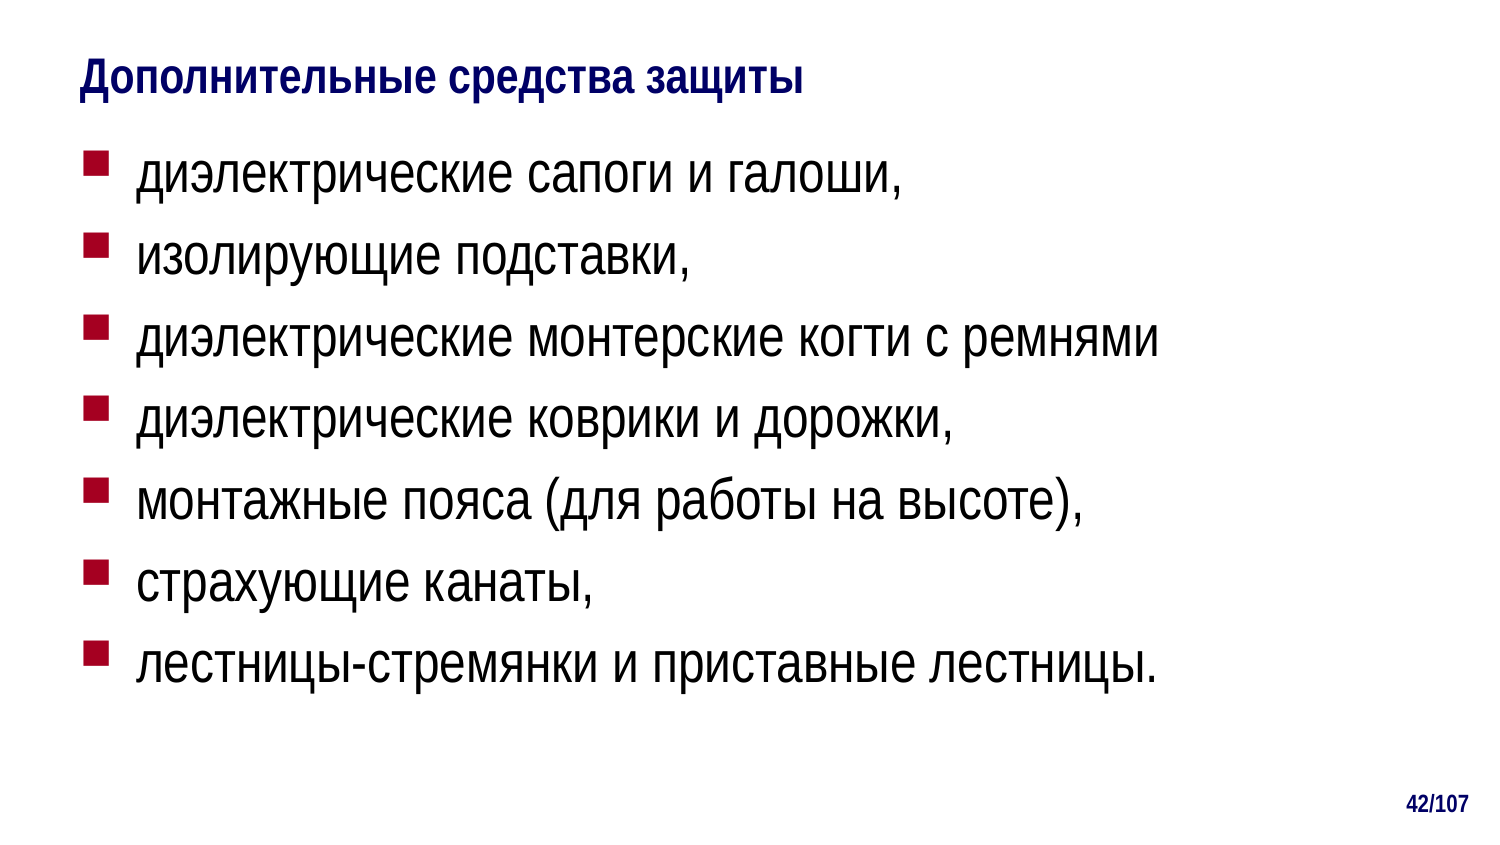

# Дополнительные средства защиты
диэлектрические сапоги и галоши,
изолирующие подставки,
диэлектрические монтерские когти с ремнями
диэлектрические коврики и дорожки,
монтажные пояса (для работы на высоте),
страхующие канаты,
лестницы-стремянки и приставные лестницы.